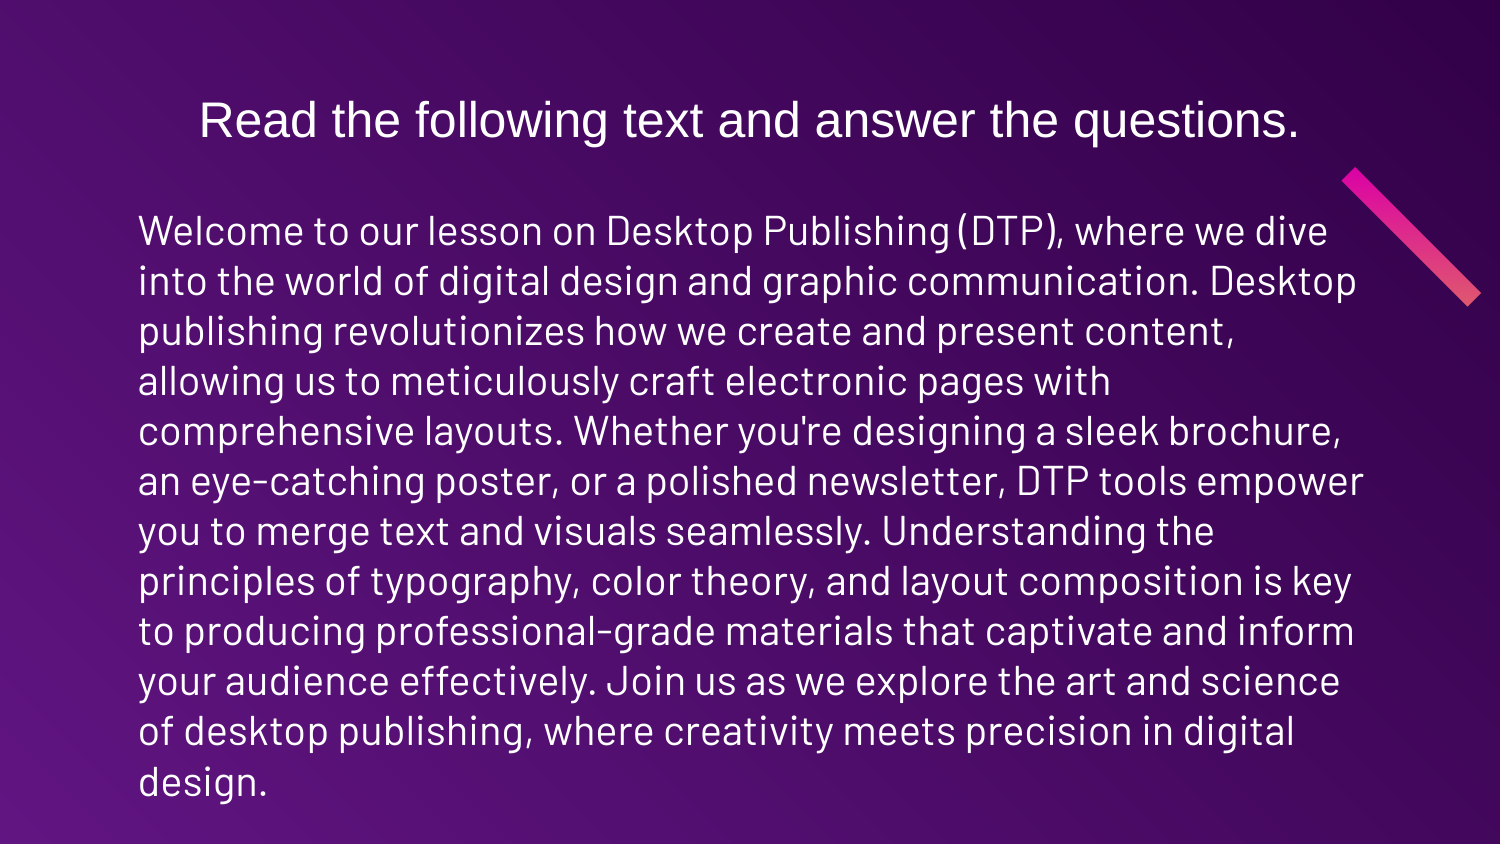

# Read the following text and answer the questions.
Welcome to our lesson on Desktop Publishing (DTP), where we dive into the world of digital design and graphic communication. Desktop publishing revolutionizes how we create and present content, allowing us to meticulously craft electronic pages with comprehensive layouts. Whether you're designing a sleek brochure, an eye-catching poster, or a polished newsletter, DTP tools empower you to merge text and visuals seamlessly. Understanding the principles of typography, color theory, and layout composition is key to producing professional-grade materials that captivate and inform your audience effectively. Join us as we explore the art and science of desktop publishing, where creativity meets precision in digital design.